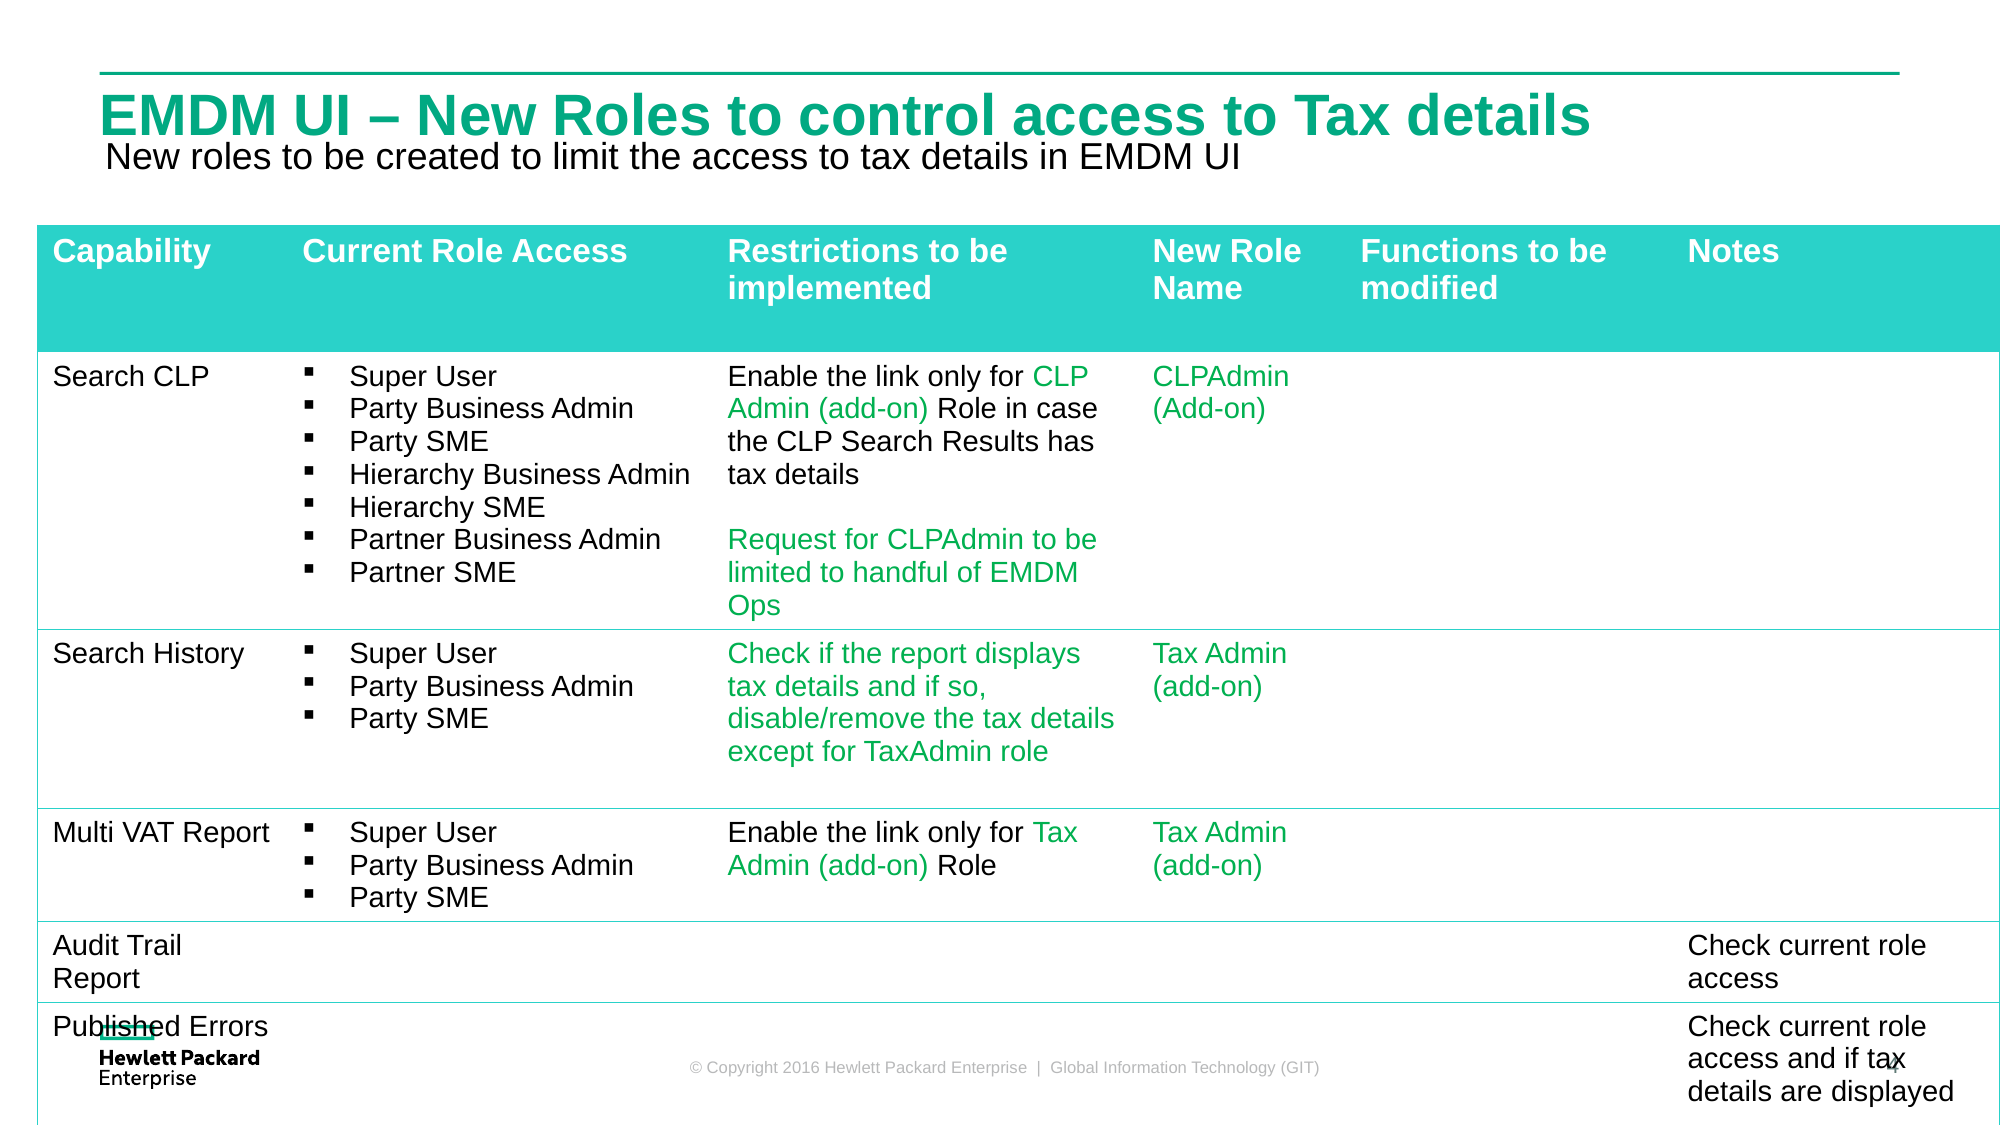

# EMDM UI – New Roles to control access to Tax details
New roles to be created to limit the access to tax details in EMDM UI

| Capability | Current Role Access | Restrictions to be implemented | New Role Name | Functions to be modified | Notes |
| --- | --- | --- | --- | --- | --- |
| Search CLP | Super User Party Business Admin Party SME Hierarchy Business Admin Hierarchy SME Partner Business Admin Partner SME | Enable the link only for CLP Admin (add-on) Role in case the CLP Search Results has tax details Request for CLPAdmin to be limited to handful of EMDM Ops | CLPAdmin (Add-on) |  |  |
| Search History | Super User Party Business Admin Party SME | Check if the report displays tax details and if so, disable/remove the tax details except for TaxAdmin role | Tax Admin (add-on) |  |  |
| Multi VAT Report | Super User Party Business Admin Party SME | Enable the link only for Tax Admin (add-on) Role | Tax Admin (add-on) |  |  |
| Audit Trail Report |  |  |  |  | Check current role access |
| Published Errors |  |  |  |  | Check current role access and if tax details are displayed |
4